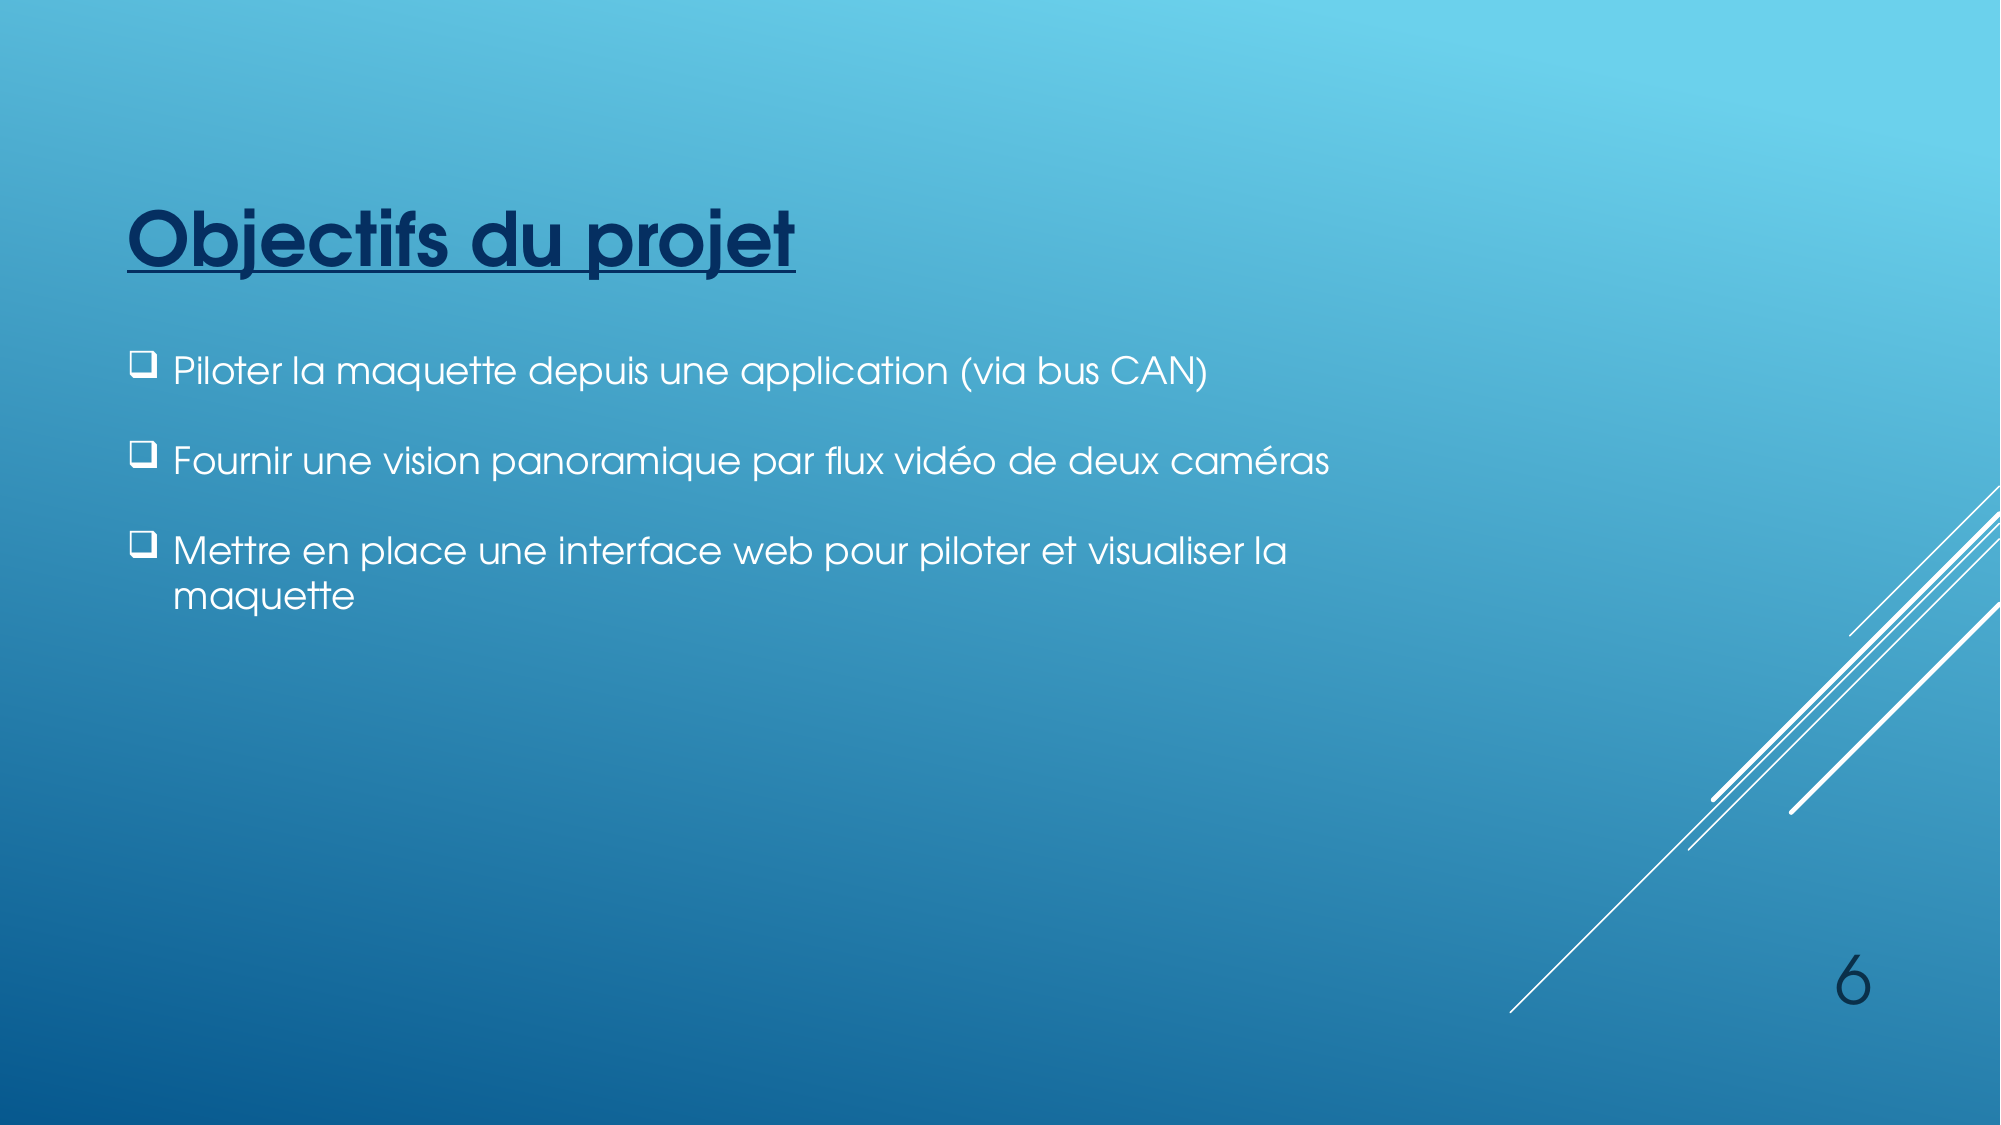

# Objectifs du projet
Piloter la maquette depuis une application (via bus CAN)

Fournir une vision panoramique par flux vidéo de deux caméras

Mettre en place une interface web pour piloter et visualiser la maquette

6